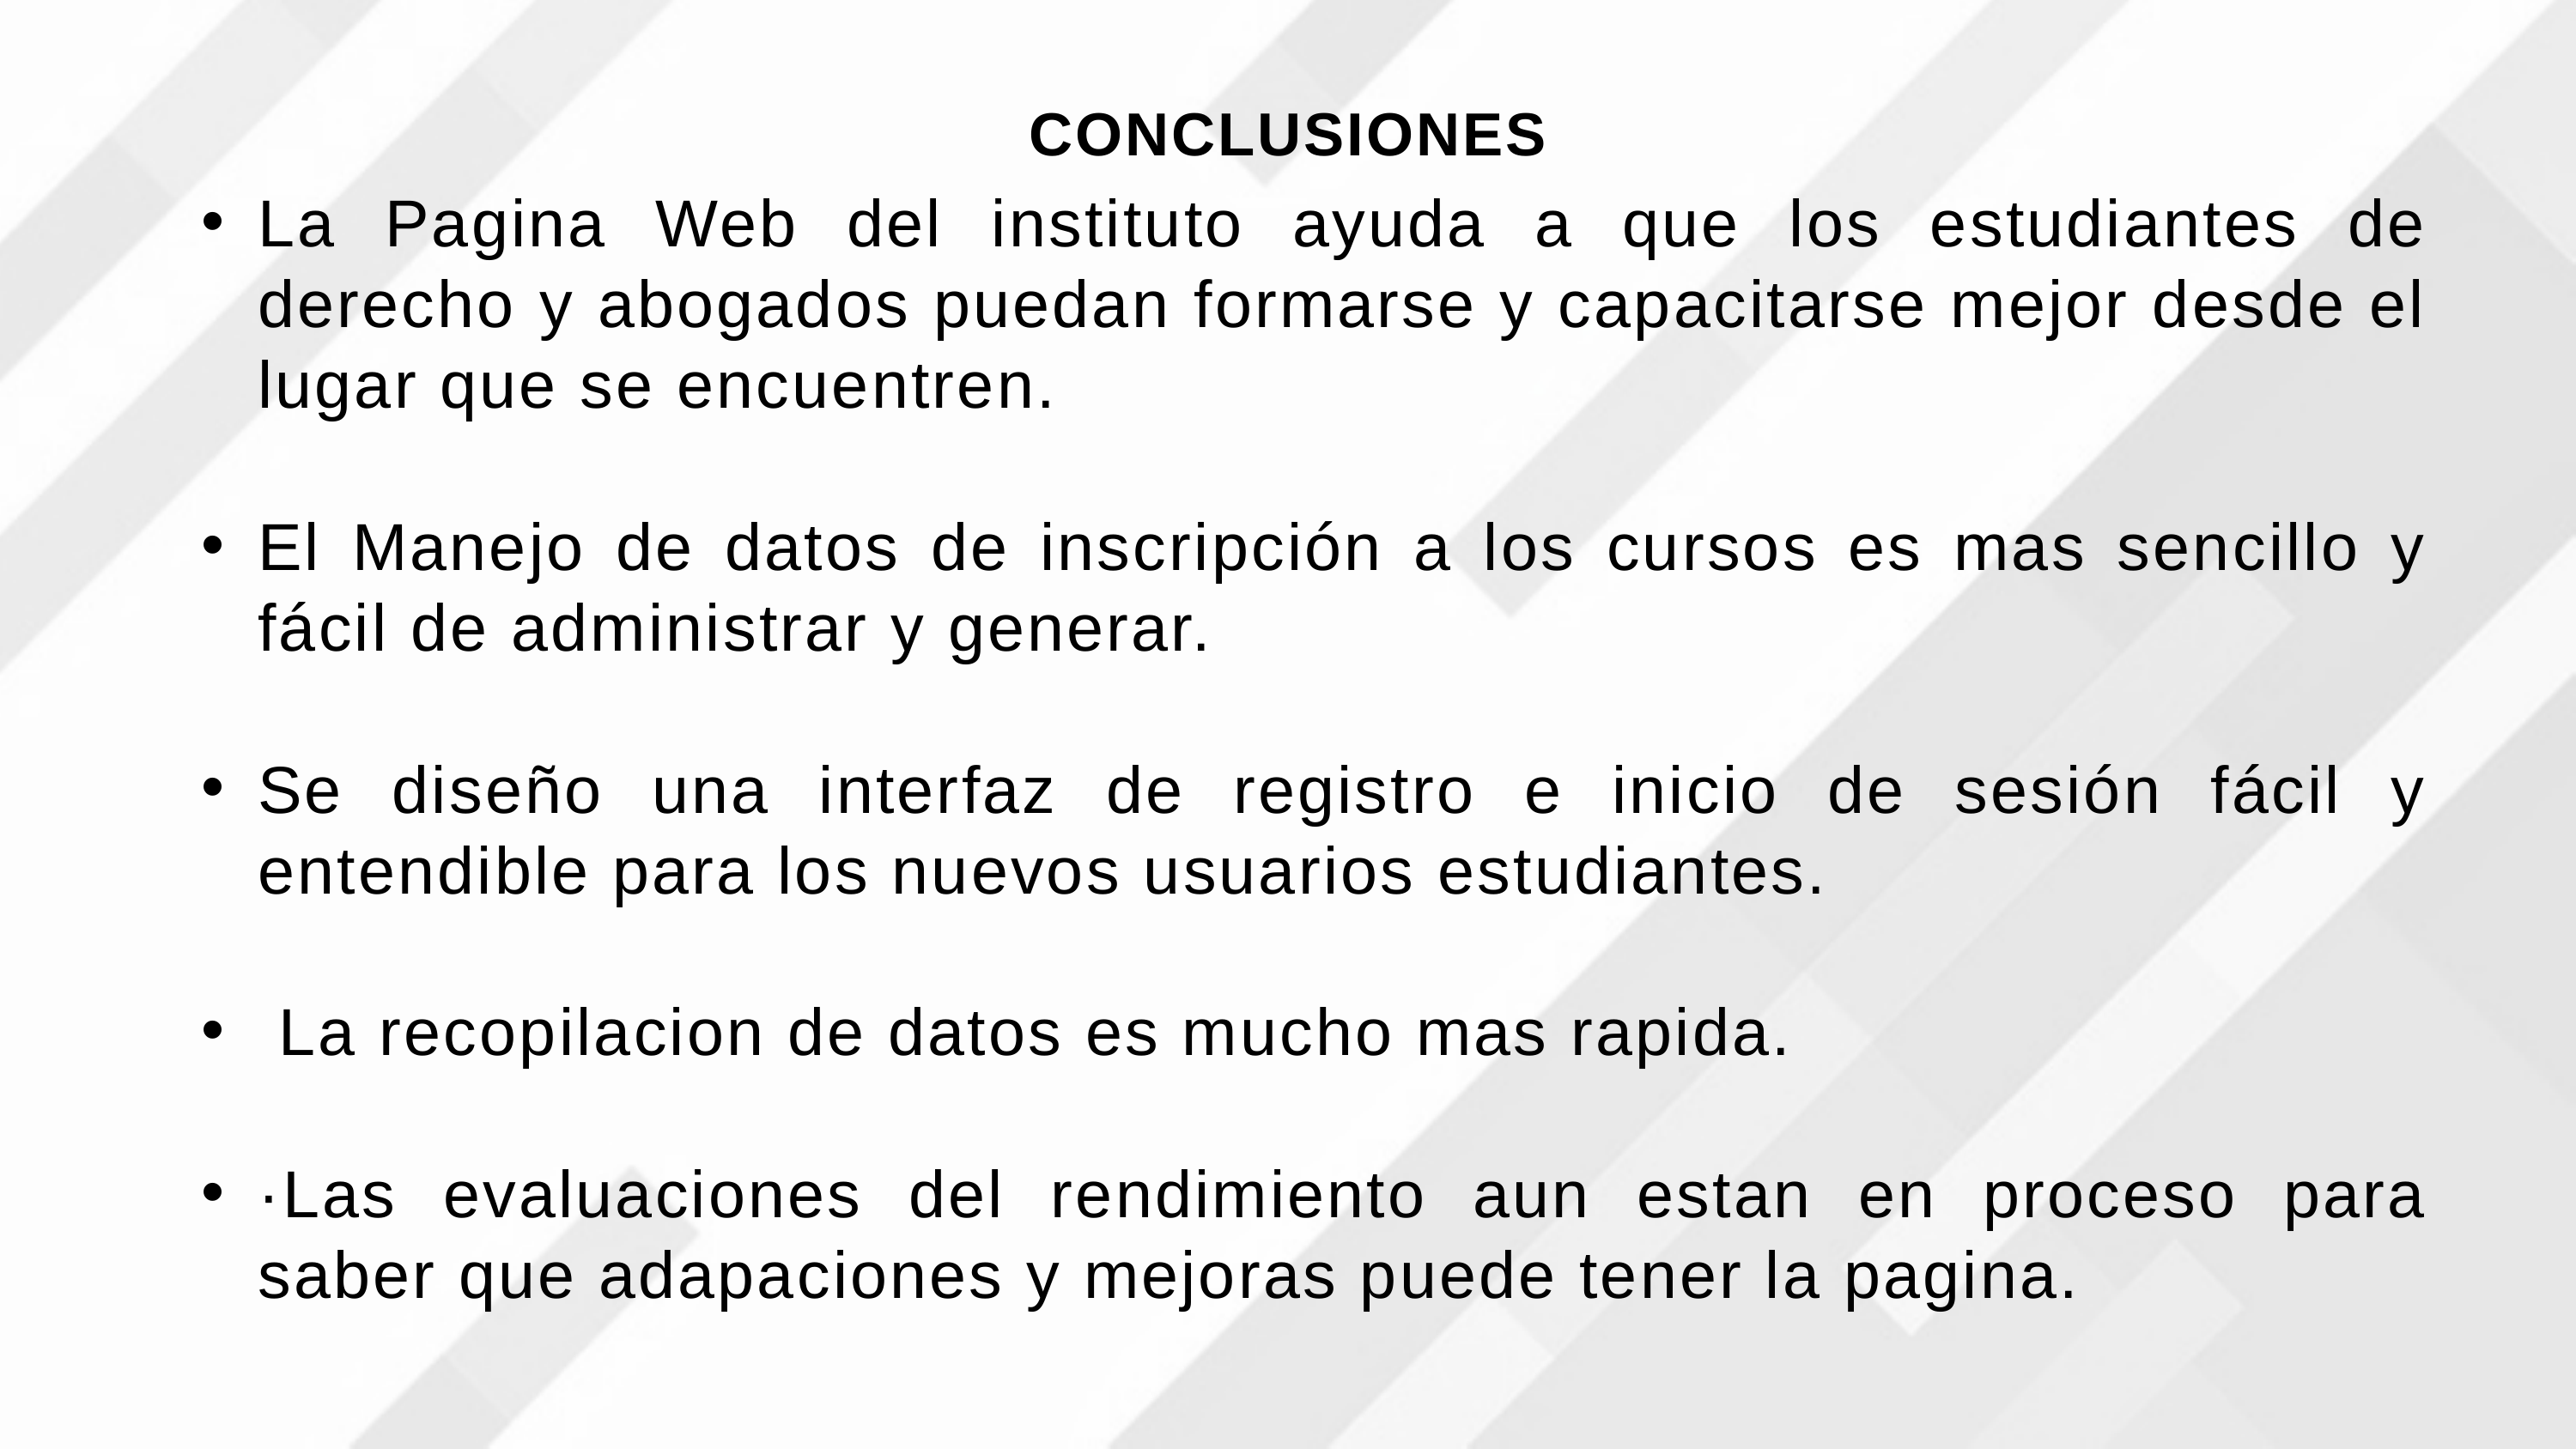

CONCLUSIONES
La Pagina Web del instituto ayuda a que los estudiantes de derecho y abogados puedan formarse y capacitarse mejor desde el lugar que se encuentren.

El Manejo de datos de inscripción a los cursos es mas sencillo y fácil de administrar y generar.

Se diseño una interfaz de registro e inicio de sesión fácil y entendible para los nuevos usuarios estudiantes.

 La recopilacion de datos es mucho mas rapida.

·Las evaluaciones del rendimiento aun estan en proceso para saber que adapaciones y mejoras puede tener la pagina.